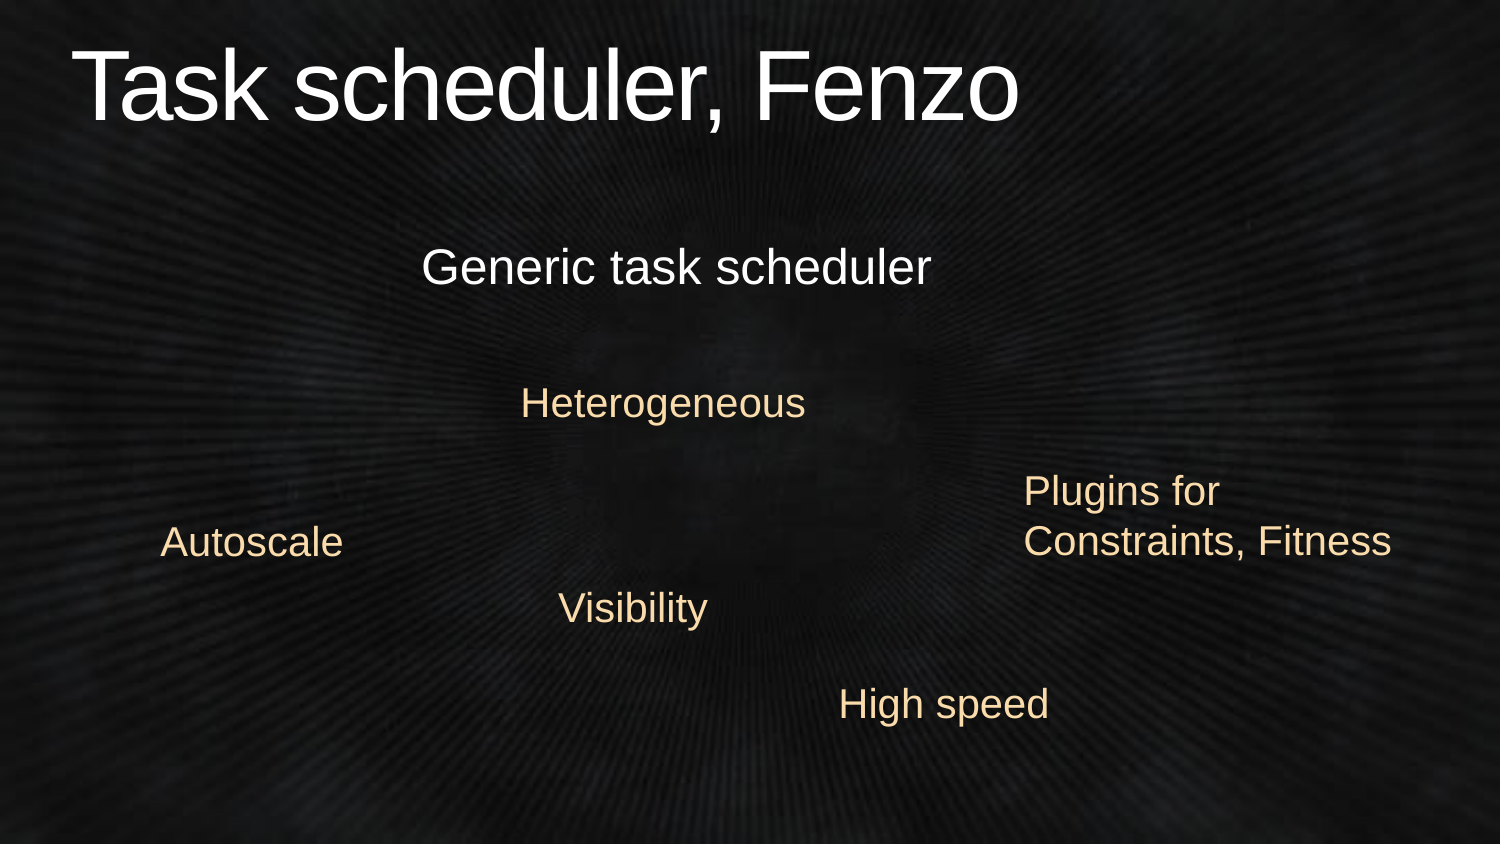

# Task scheduler, Fenzo
Generic task scheduler
Heterogeneous
Plugins for
Constraints, Fitness
Autoscale
Visibility
High speed